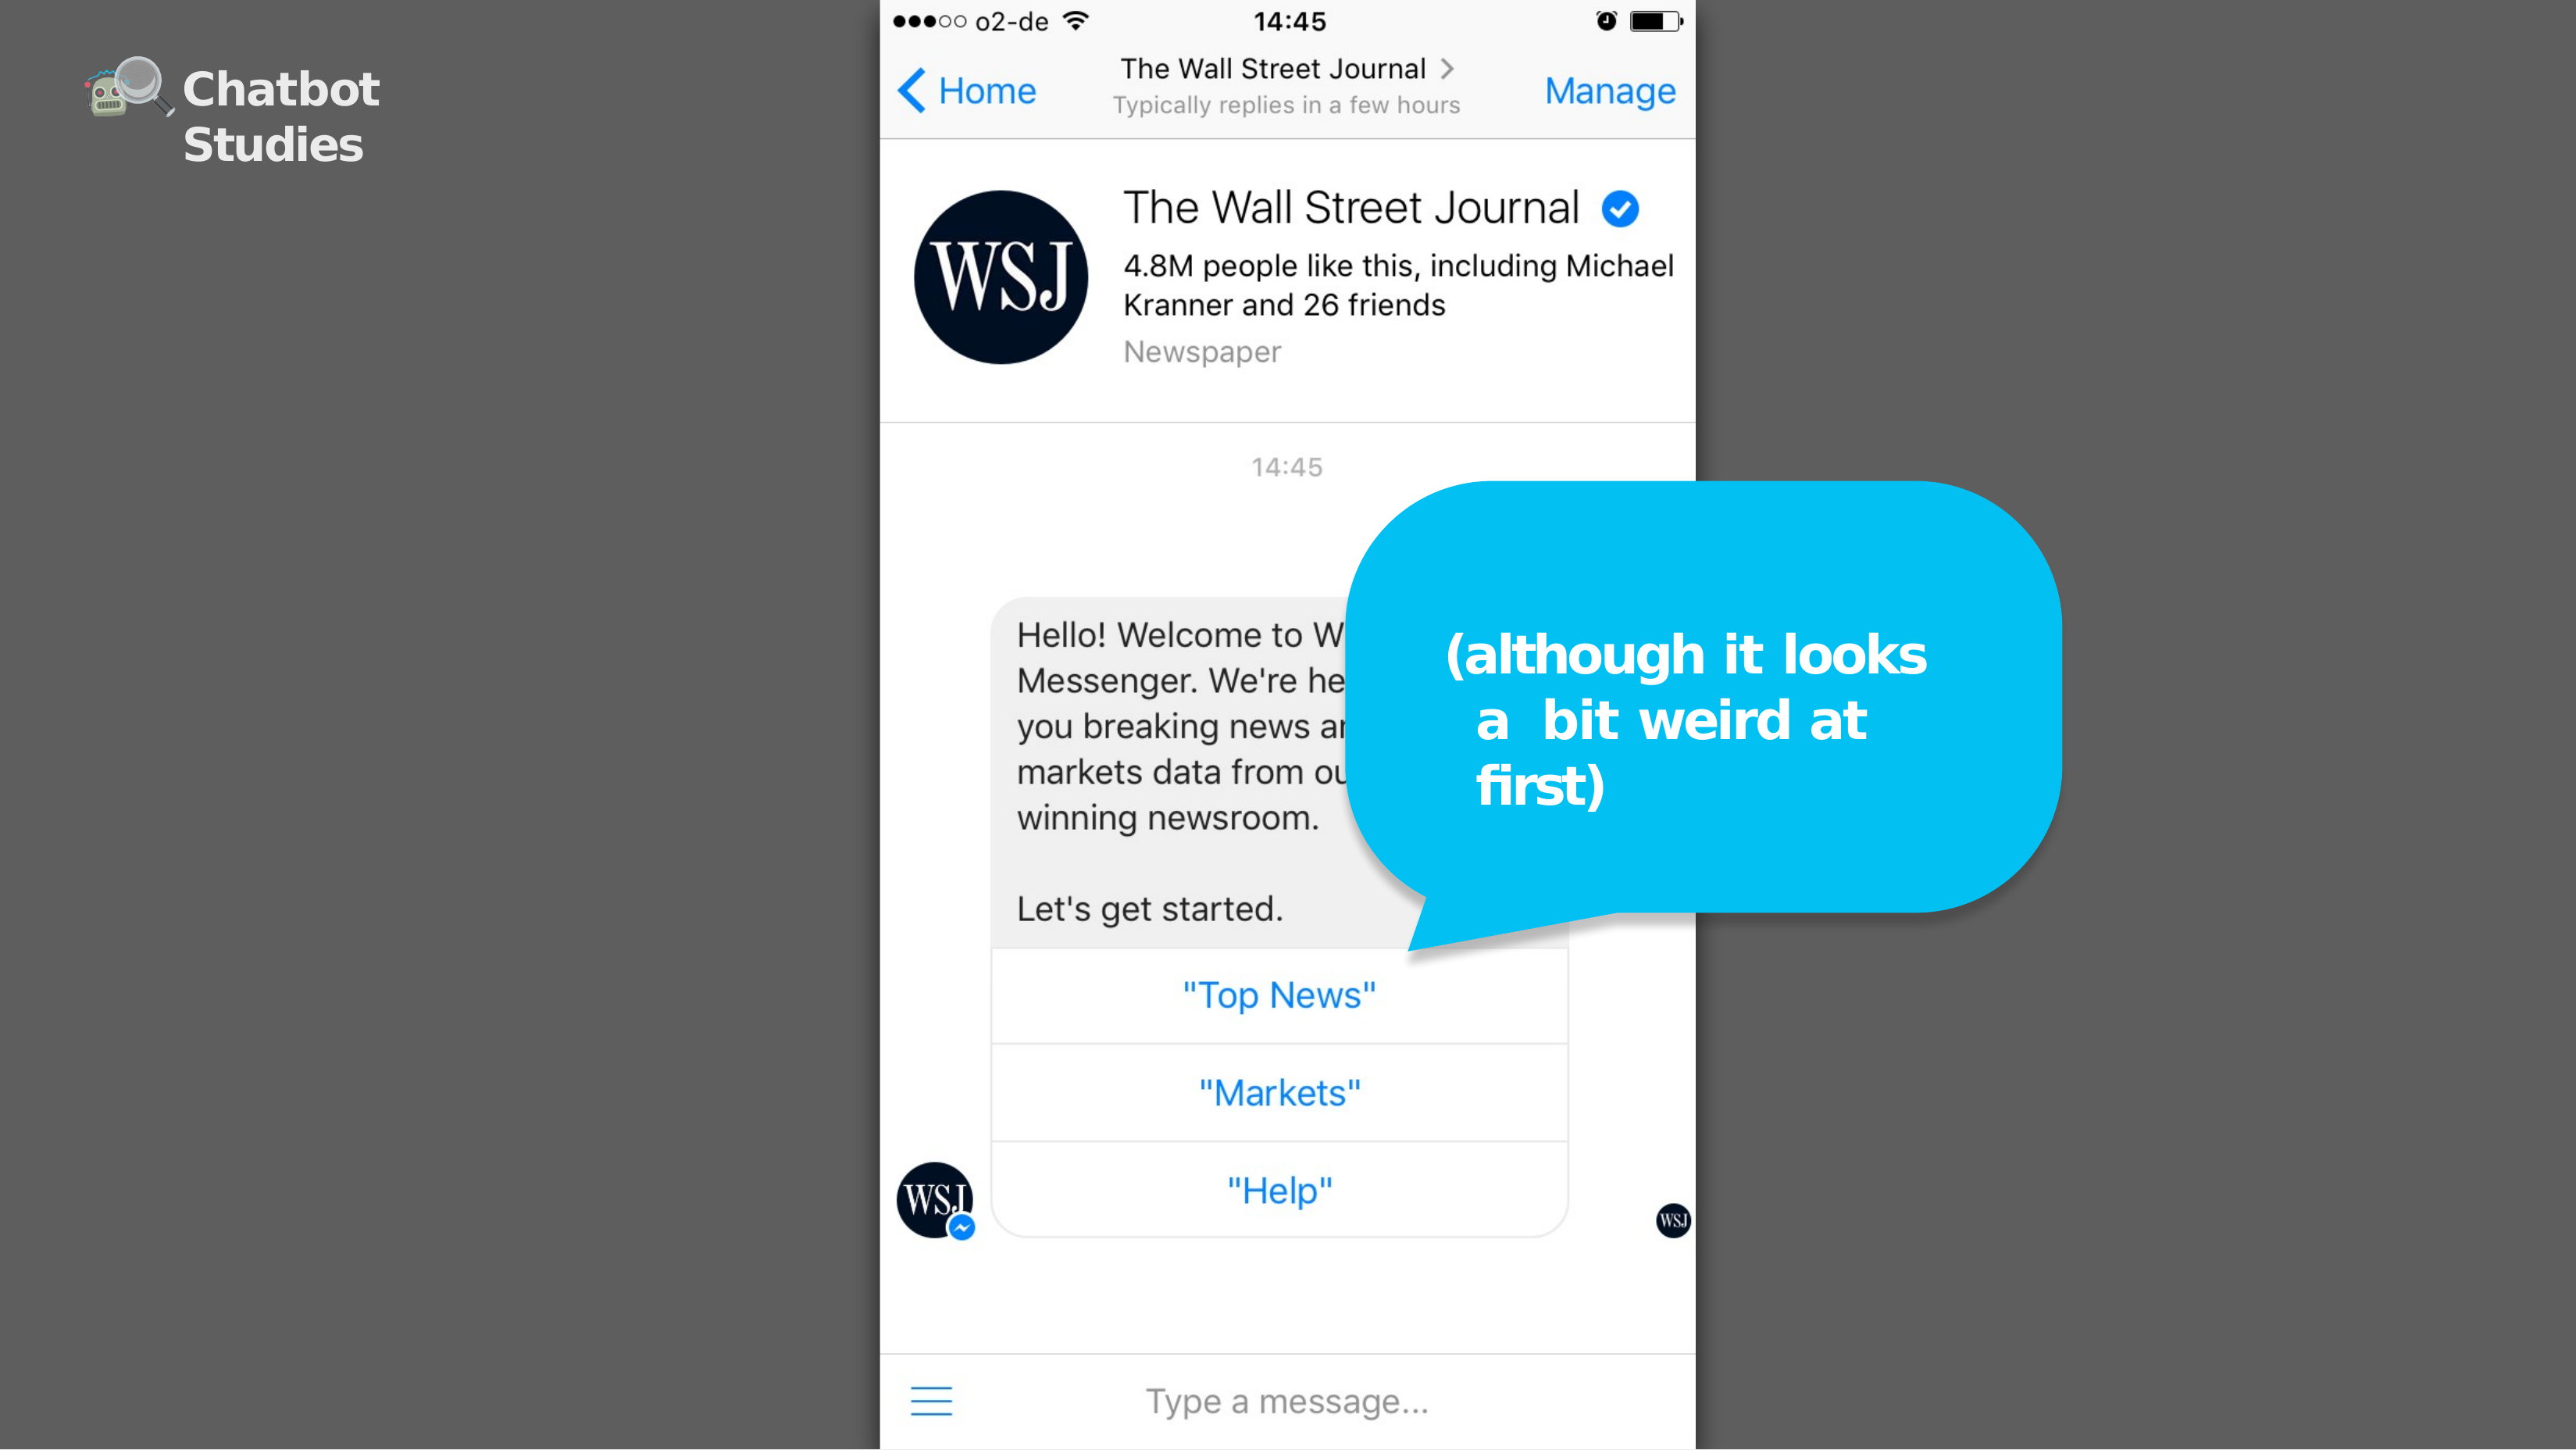

Chatbot Studies

# (although it looks a  bit weird at first)